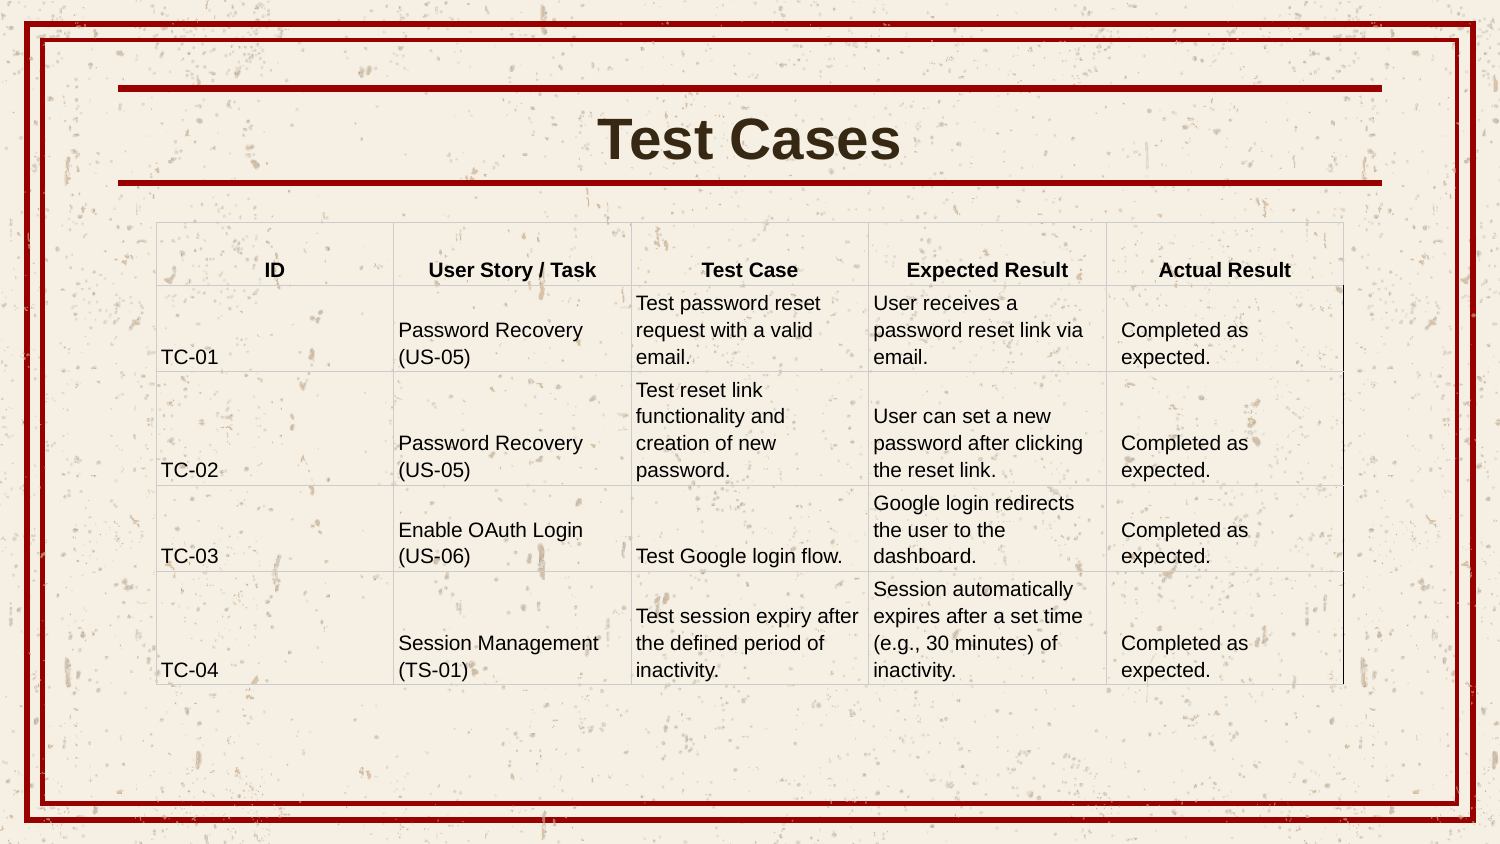

# Test Cases
| ID | User Story / Task | Test Case | Expected Result | Actual Result |
| --- | --- | --- | --- | --- |
| TC-01 | Password Recovery (US-05) | Test password reset request with a valid email. | User receives a password reset link via email. | Completed as expected. |
| TC-02 | Password Recovery (US-05) | Test reset link functionality and creation of new password. | User can set a new password after clicking the reset link. | Completed as expected. |
| TC-03 | Enable OAuth Login (US-06) | Test Google login flow. | Google login redirects the user to the dashboard. | Completed as expected. |
| TC-04 | Session Management (TS-01) | Test session expiry after the defined period of inactivity. | Session automatically expires after a set time (e.g., 30 minutes) of inactivity. | Completed as expected. |